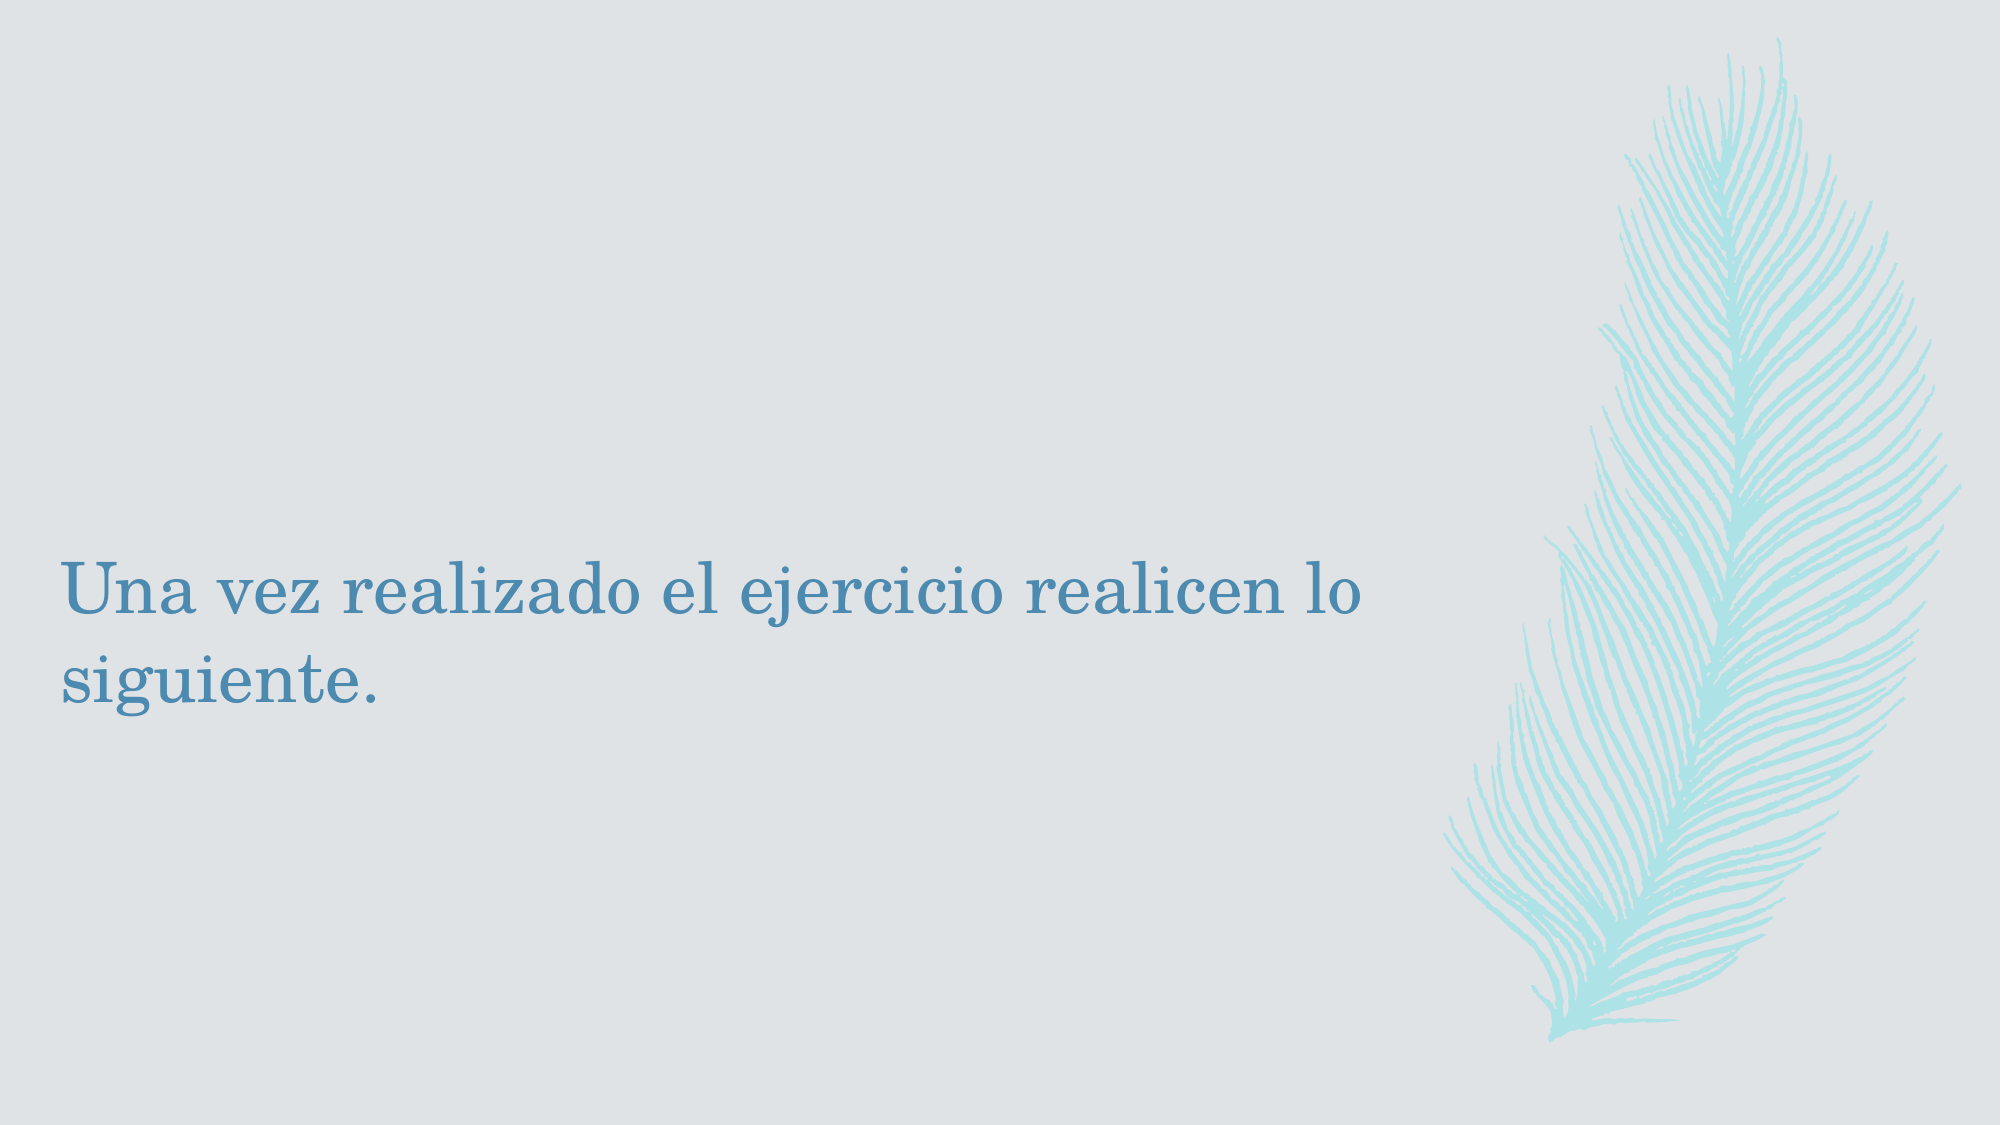

# Una vez realizado el ejercicio realicen lo siguiente.